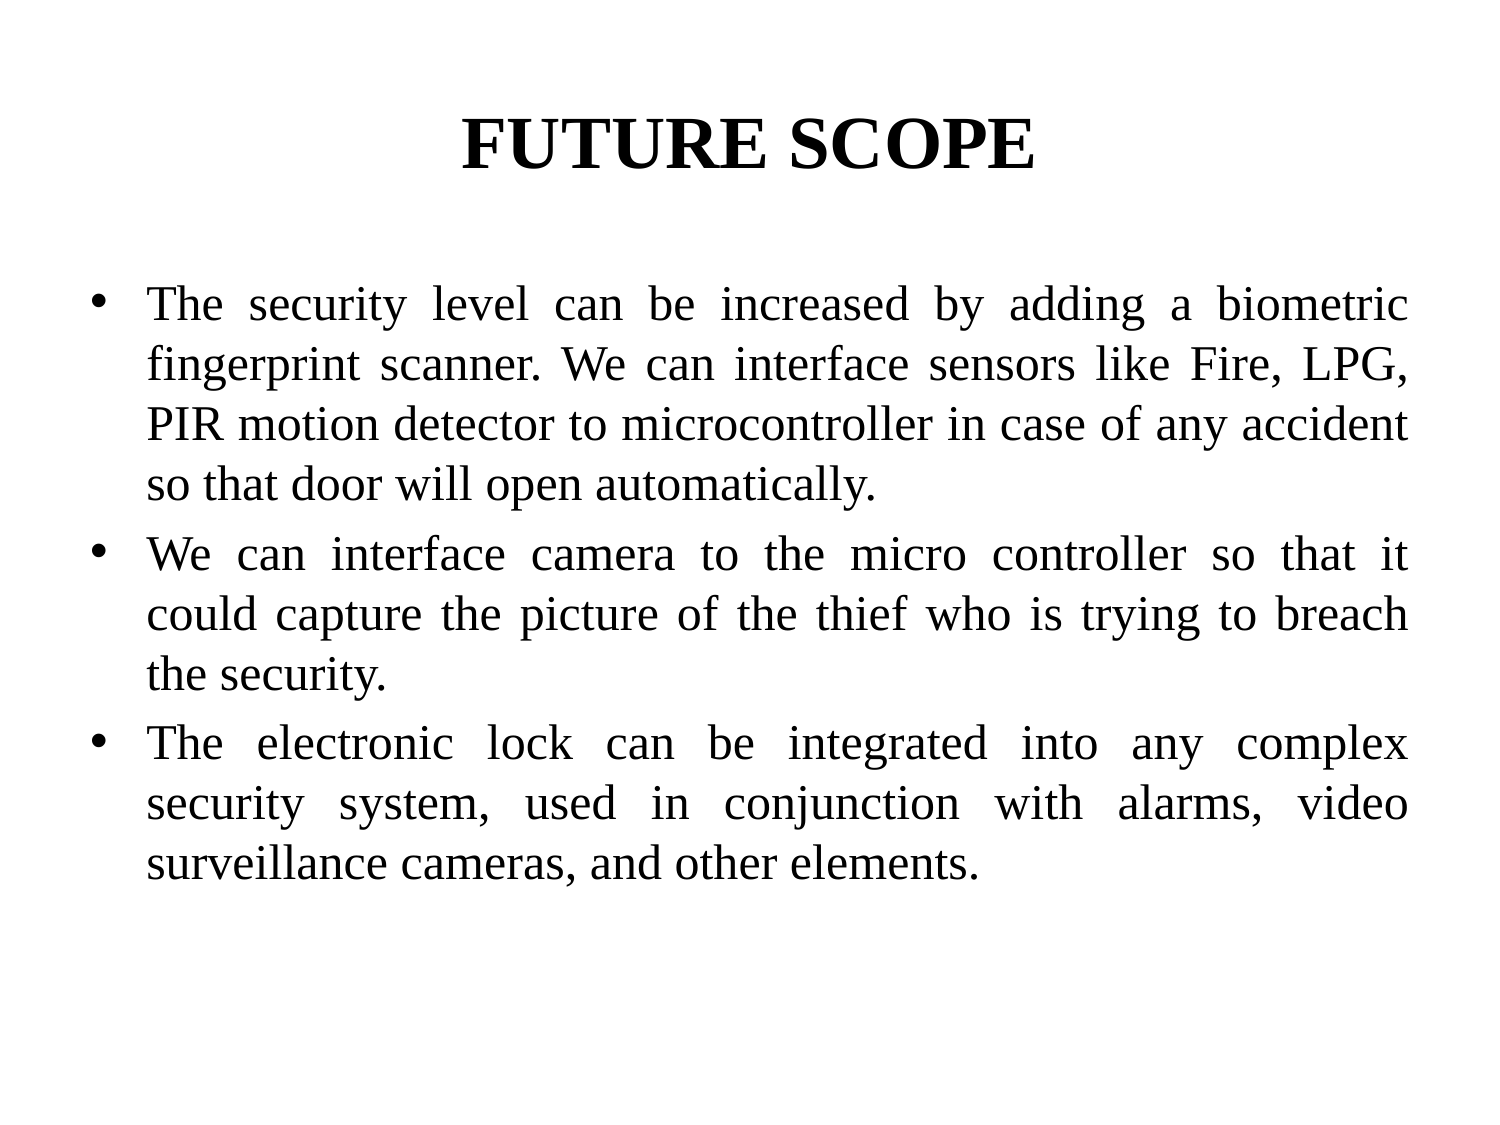

# FUTURE SCOPE
The security level can be increased by adding a biometric fingerprint scanner. We can interface sensors like Fire, LPG, PIR motion detector to microcontroller in case of any accident so that door will open automatically.
We can interface camera to the micro controller so that it could capture the picture of the thief who is trying to breach the security.
The electronic lock can be integrated into any complex security system, used in conjunction with alarms, video surveillance cameras, and other elements.